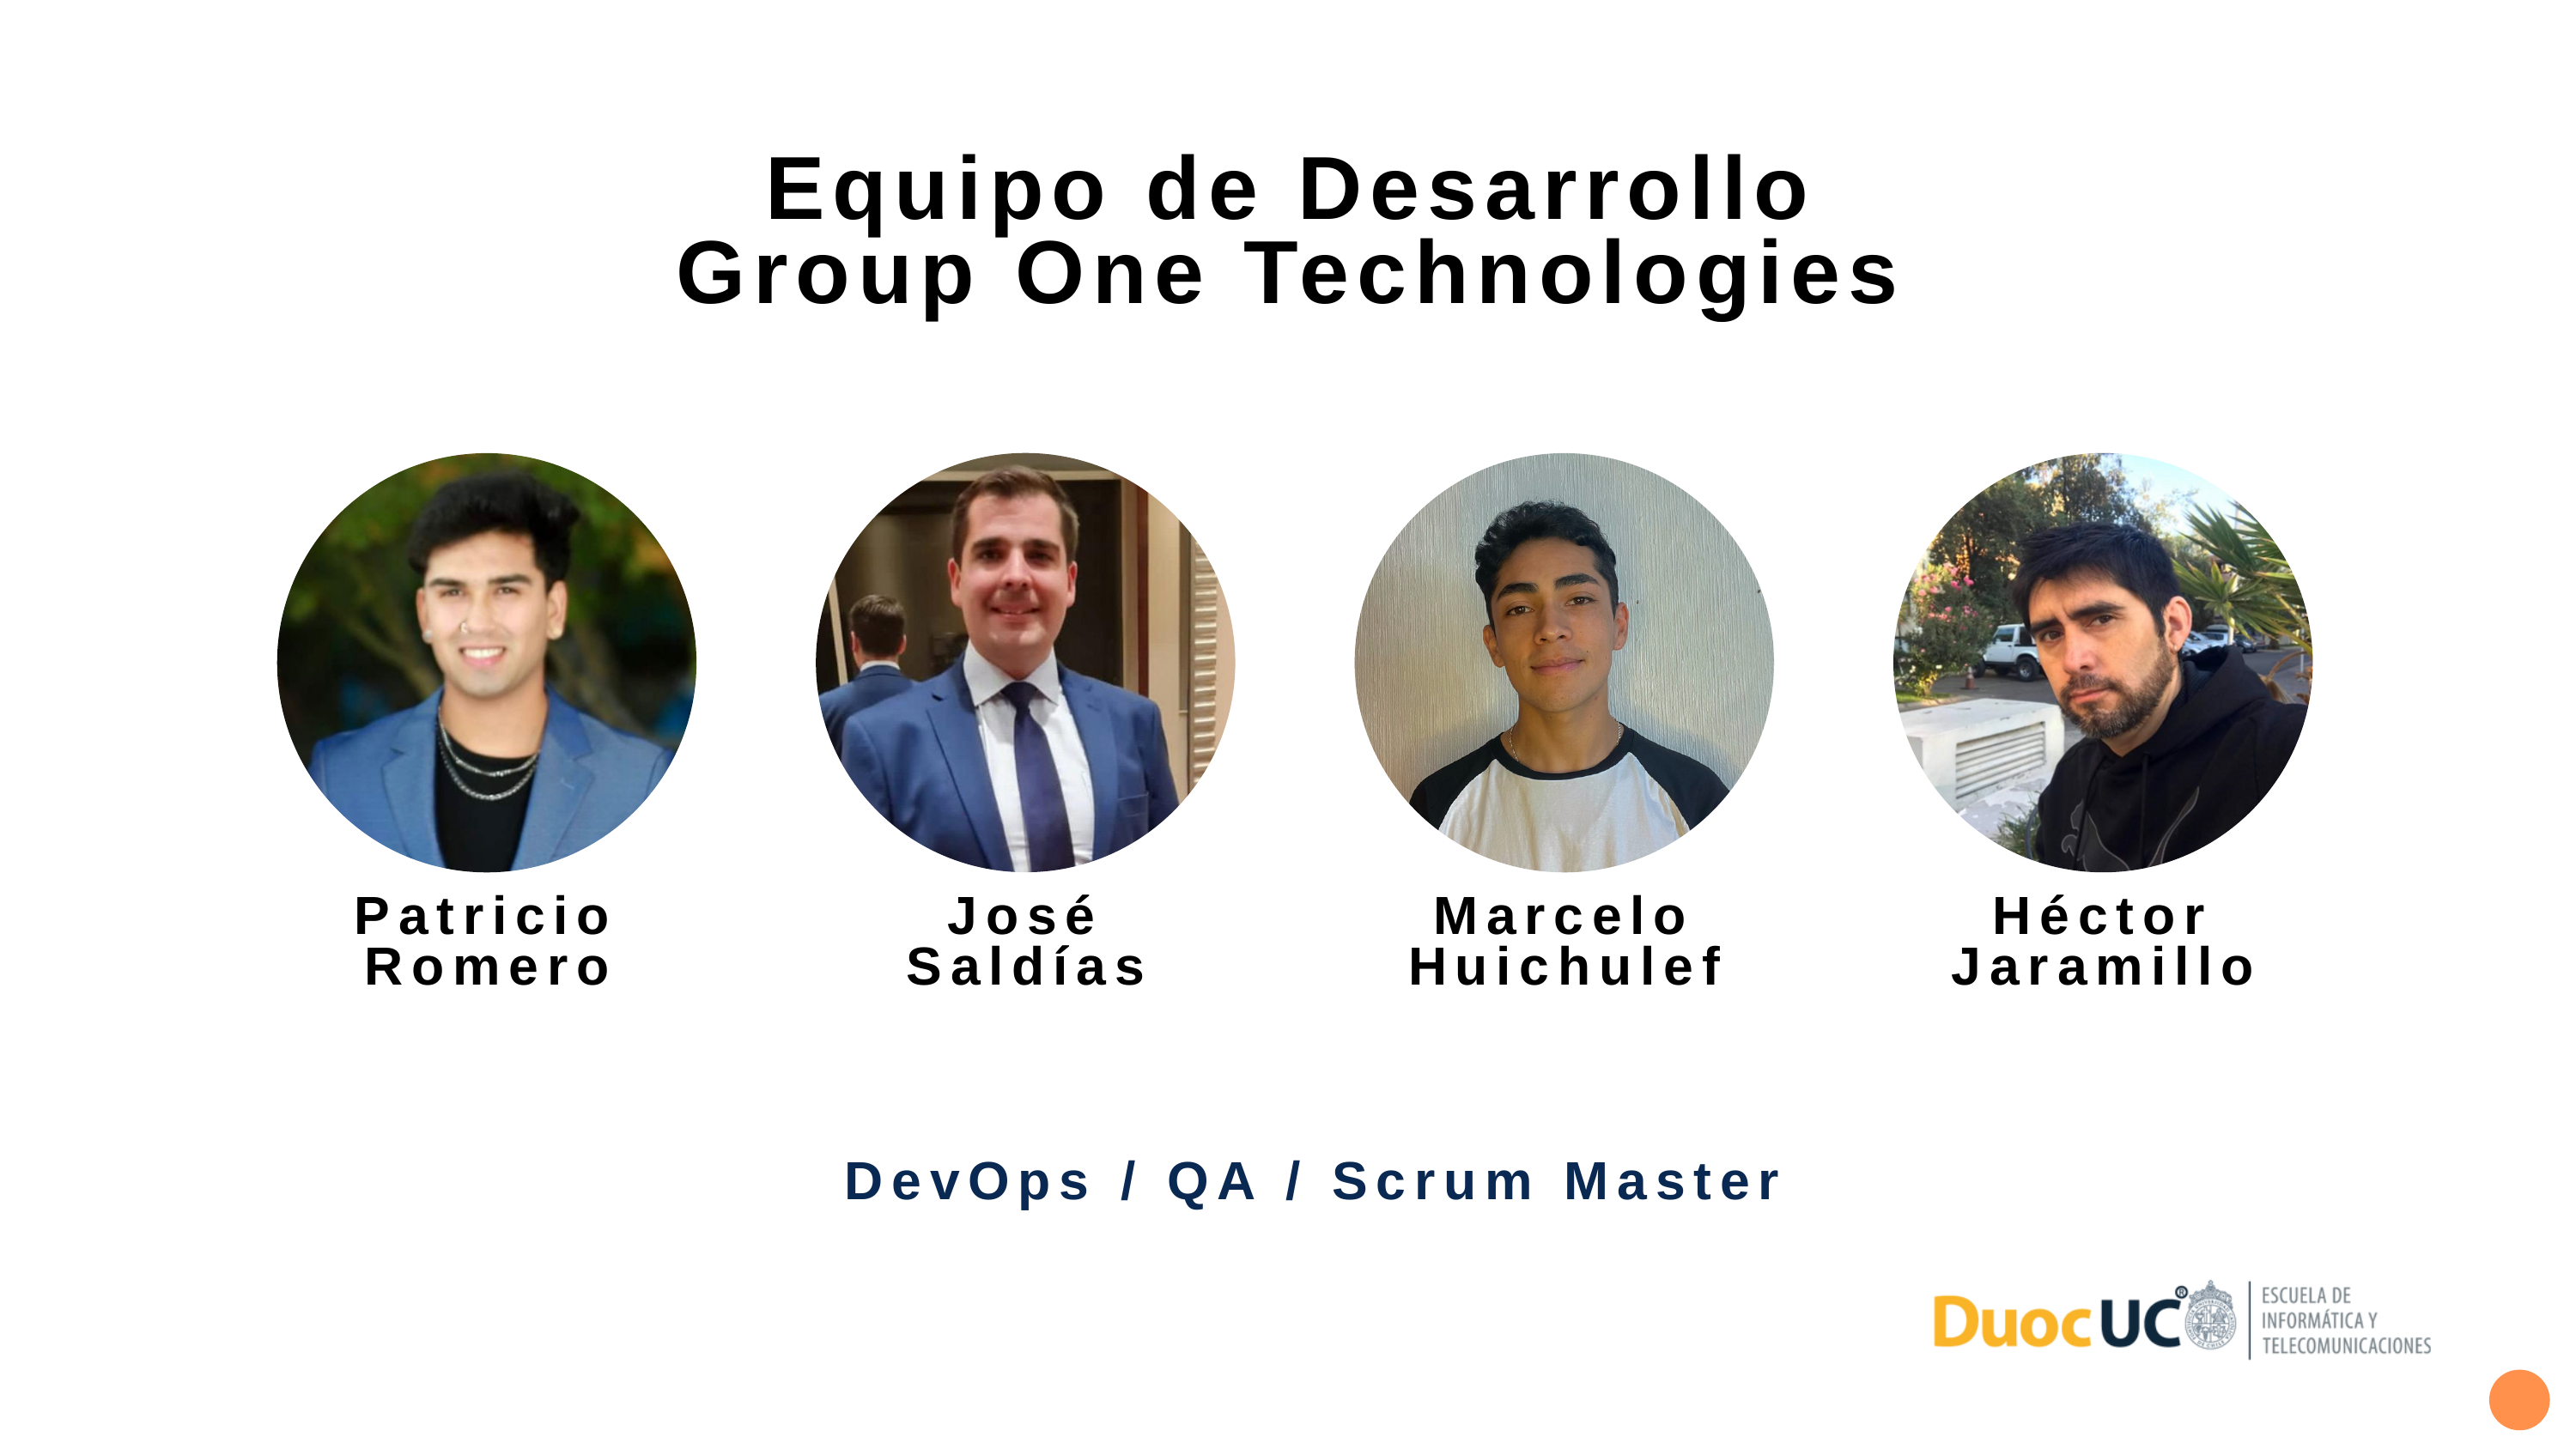

Equipo de Desarrollo
Group One Technologies

José Saldías
Héctor Jaramillo
Marcelo Huichulef
Patricio Romero
DevOps / QA / Scrum Master